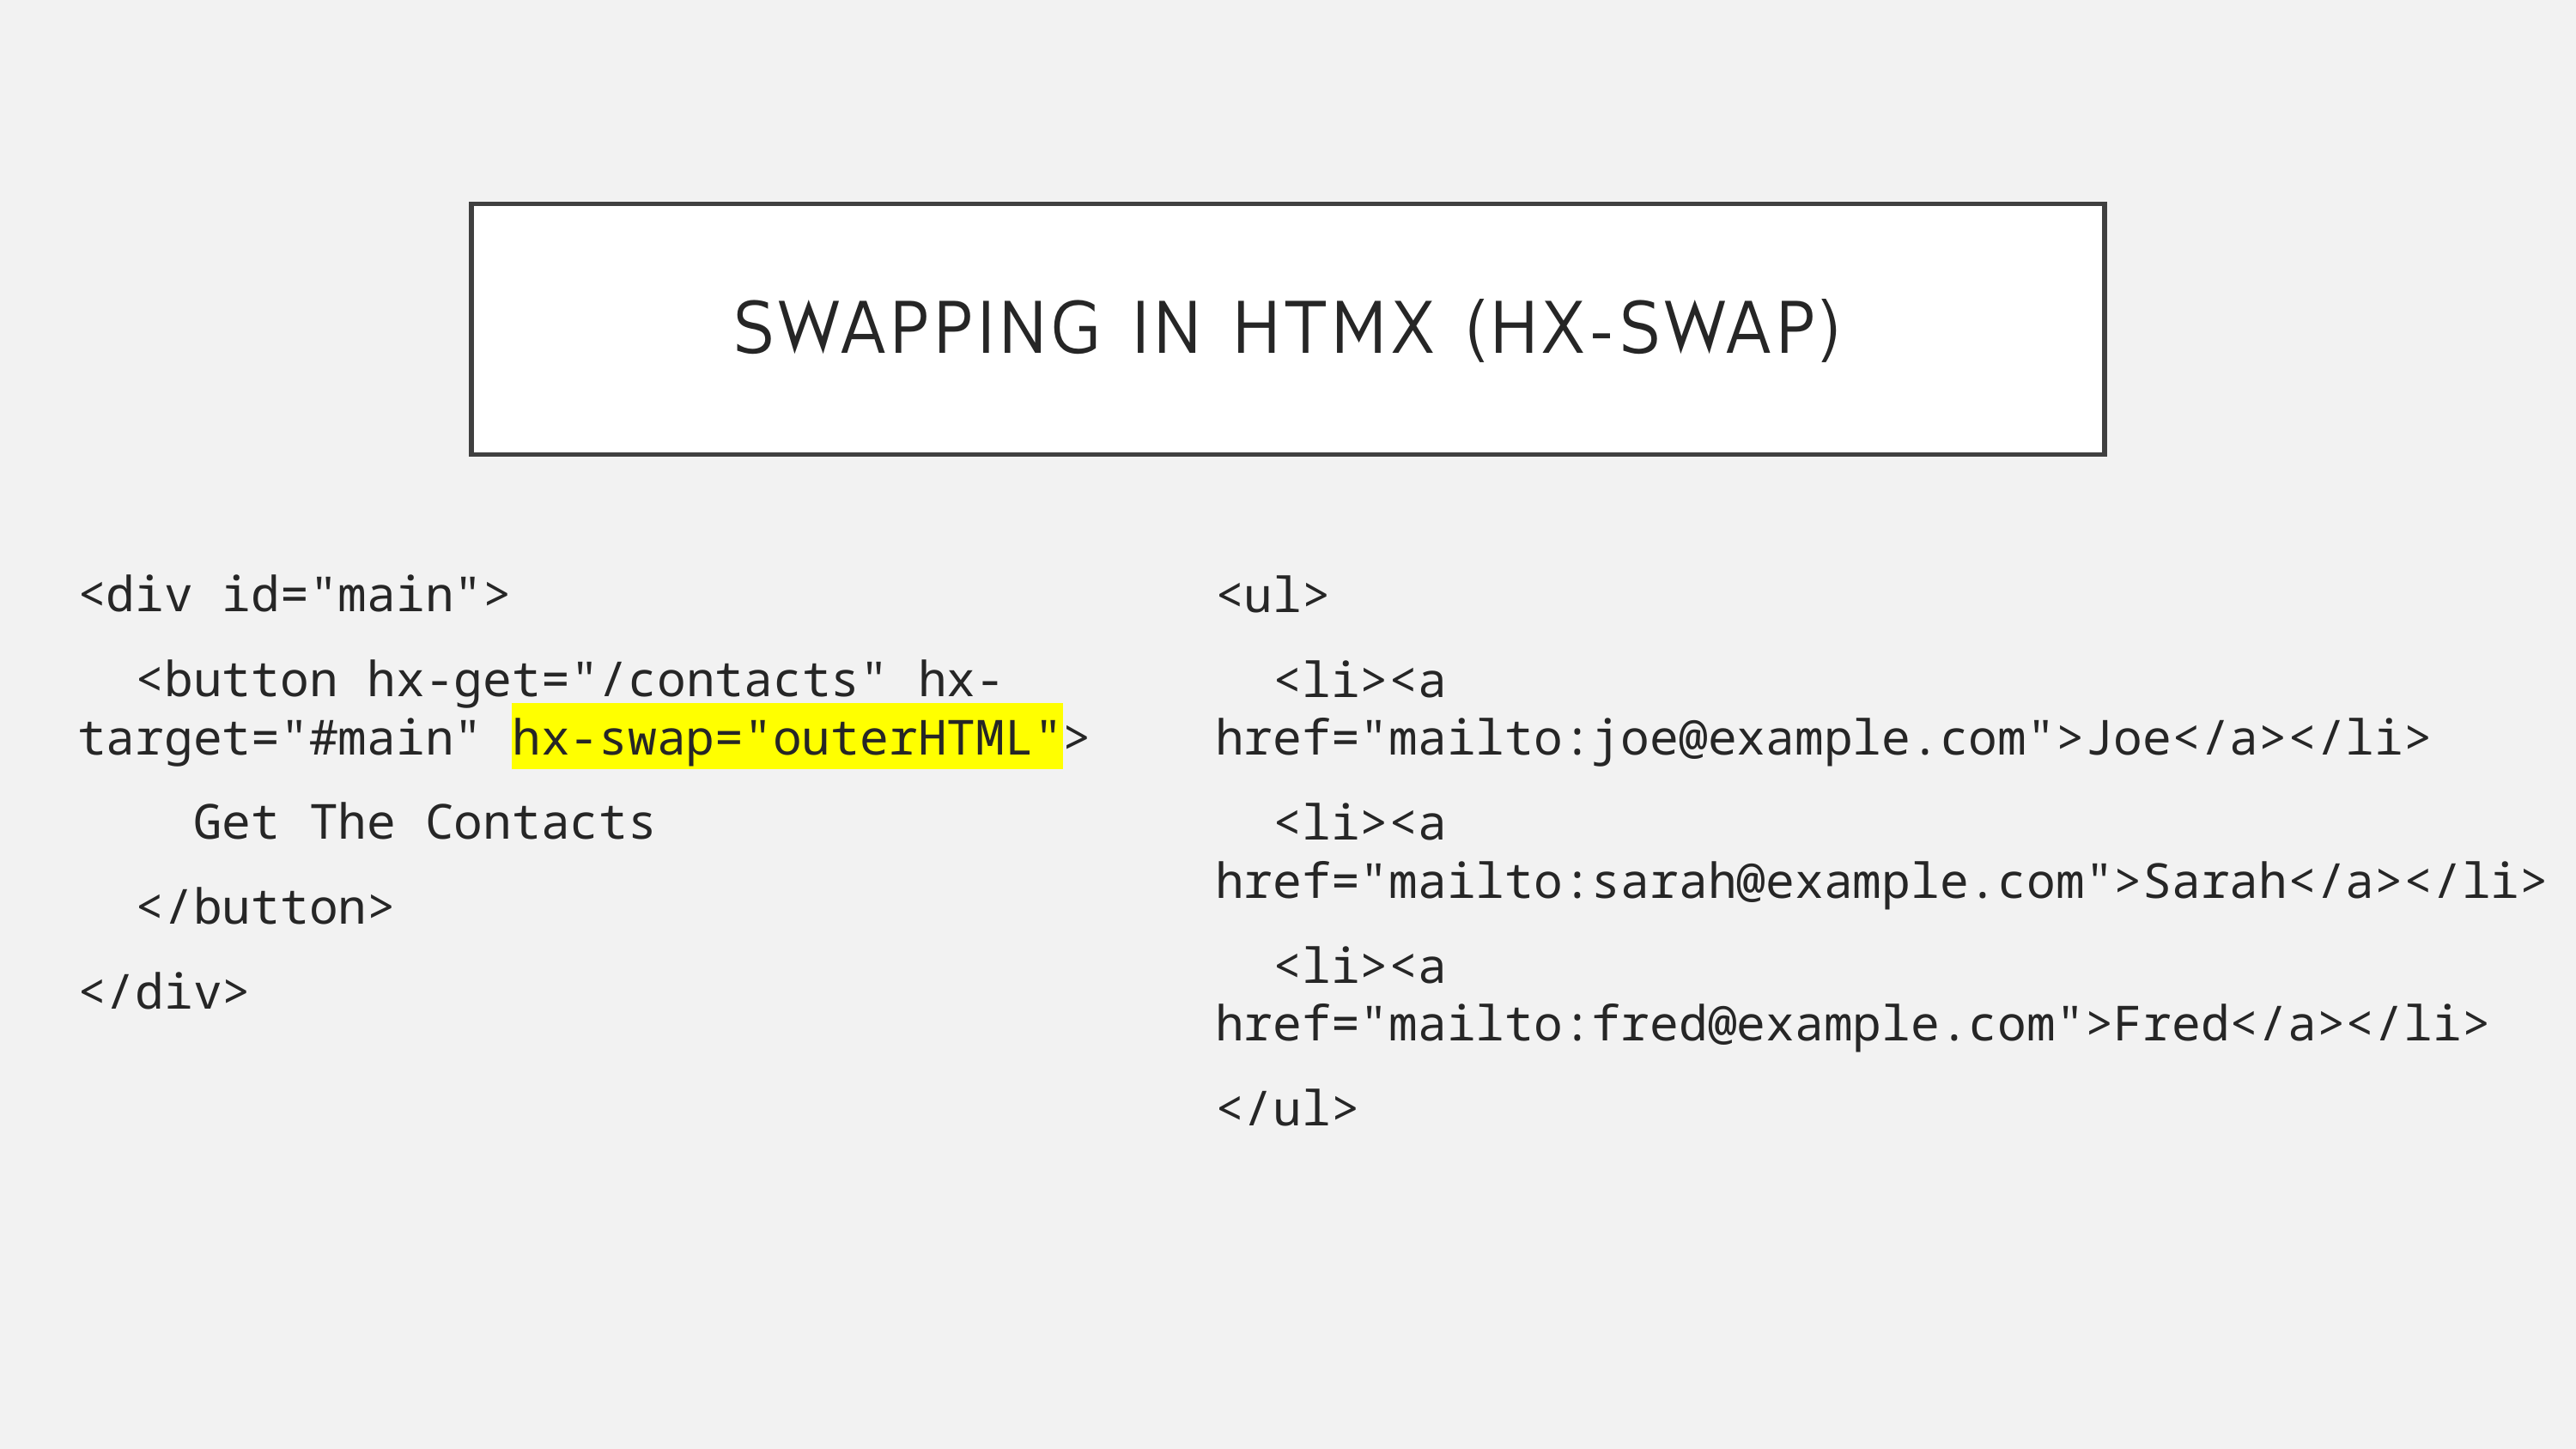

# Swapping in HTMX (hx-swap)
<div id="main">
  <button hx-get="/contacts" hx-target="#main" hx-swap="outerHTML">
    Get The Contacts
  </button>
</div>
<ul>
  <li><a href="mailto:joe@example.com">Joe</a></li>
  <li><a href="mailto:sarah@example.com">Sarah</a></li>
  <li><a href="mailto:fred@example.com">Fred</a></li>
</ul>